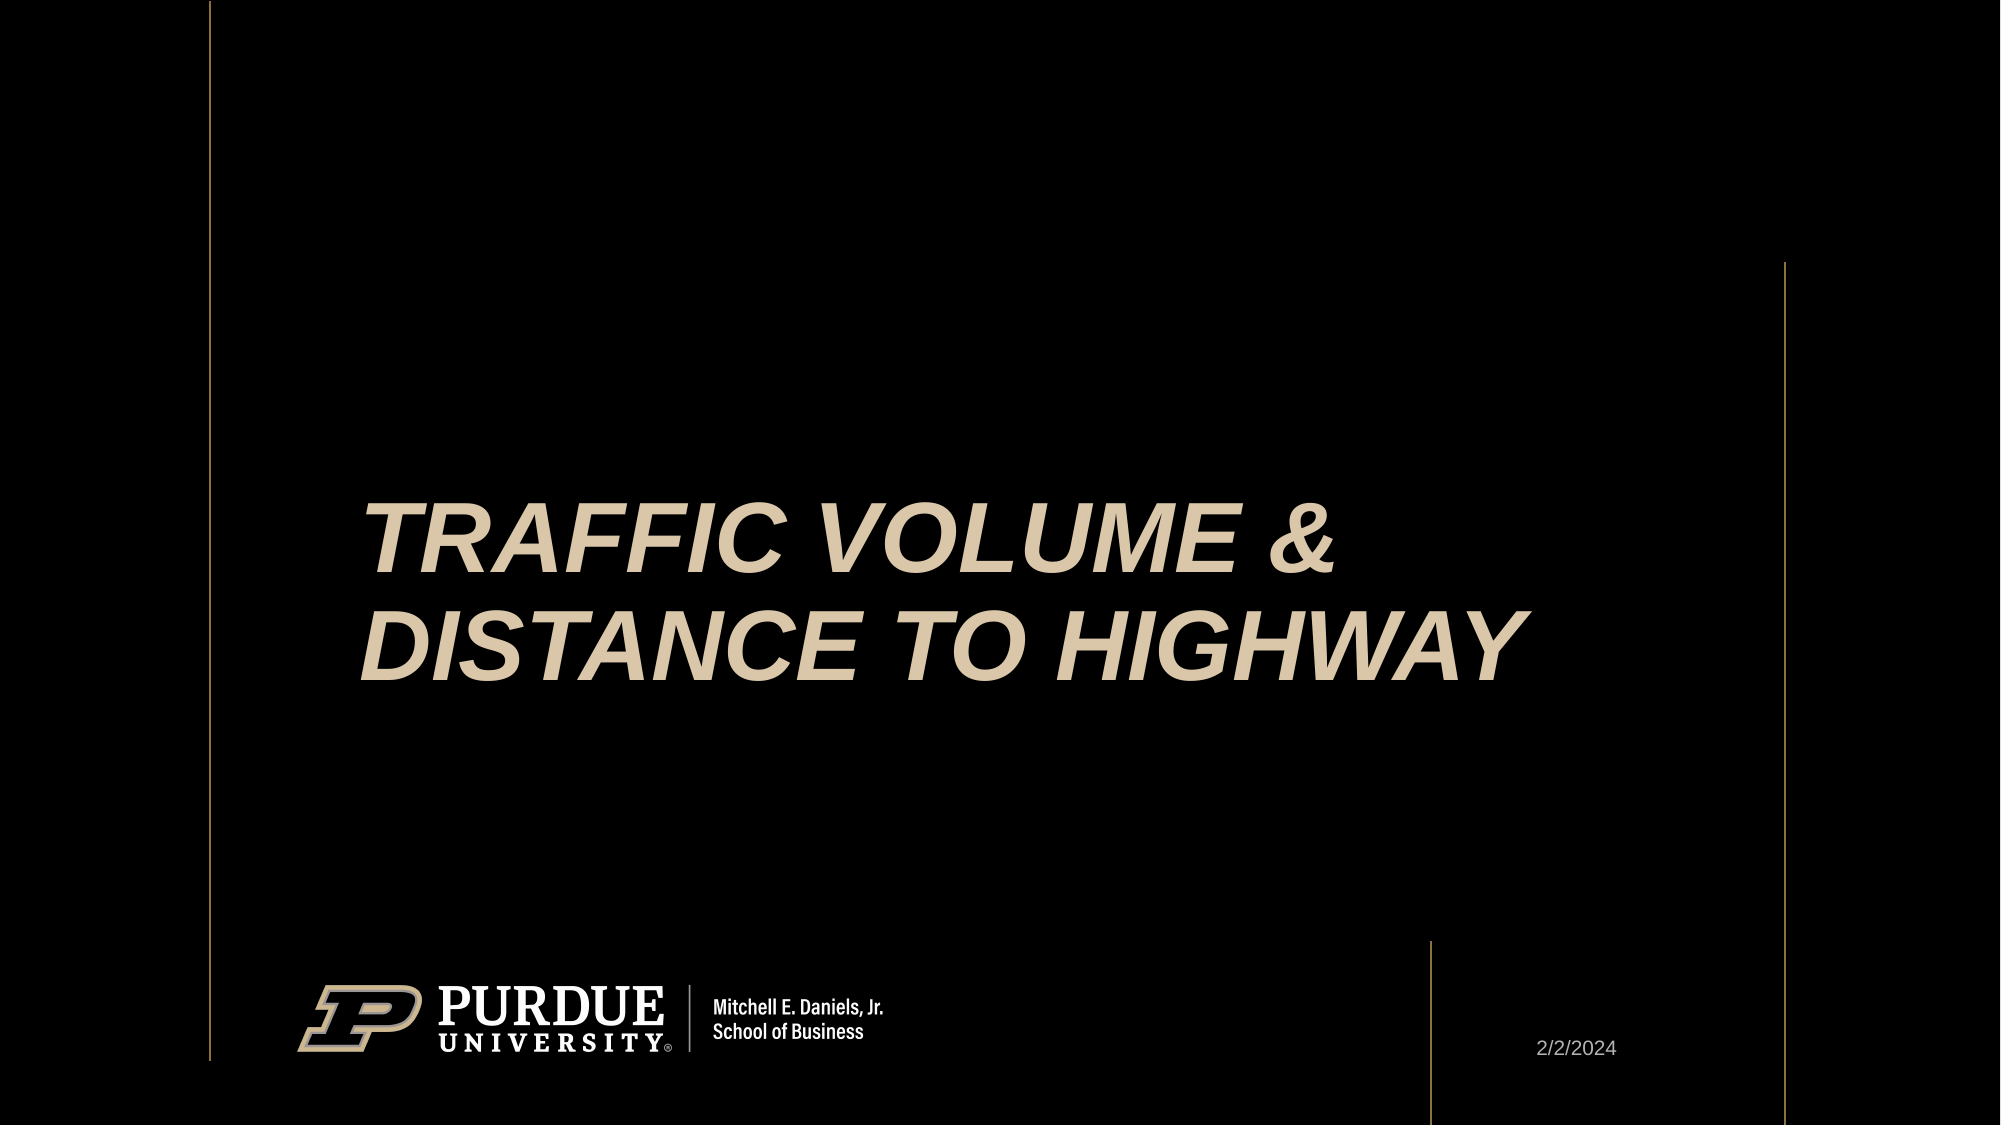

# Traffic Volume & Distance to highway
14
2/2/2024